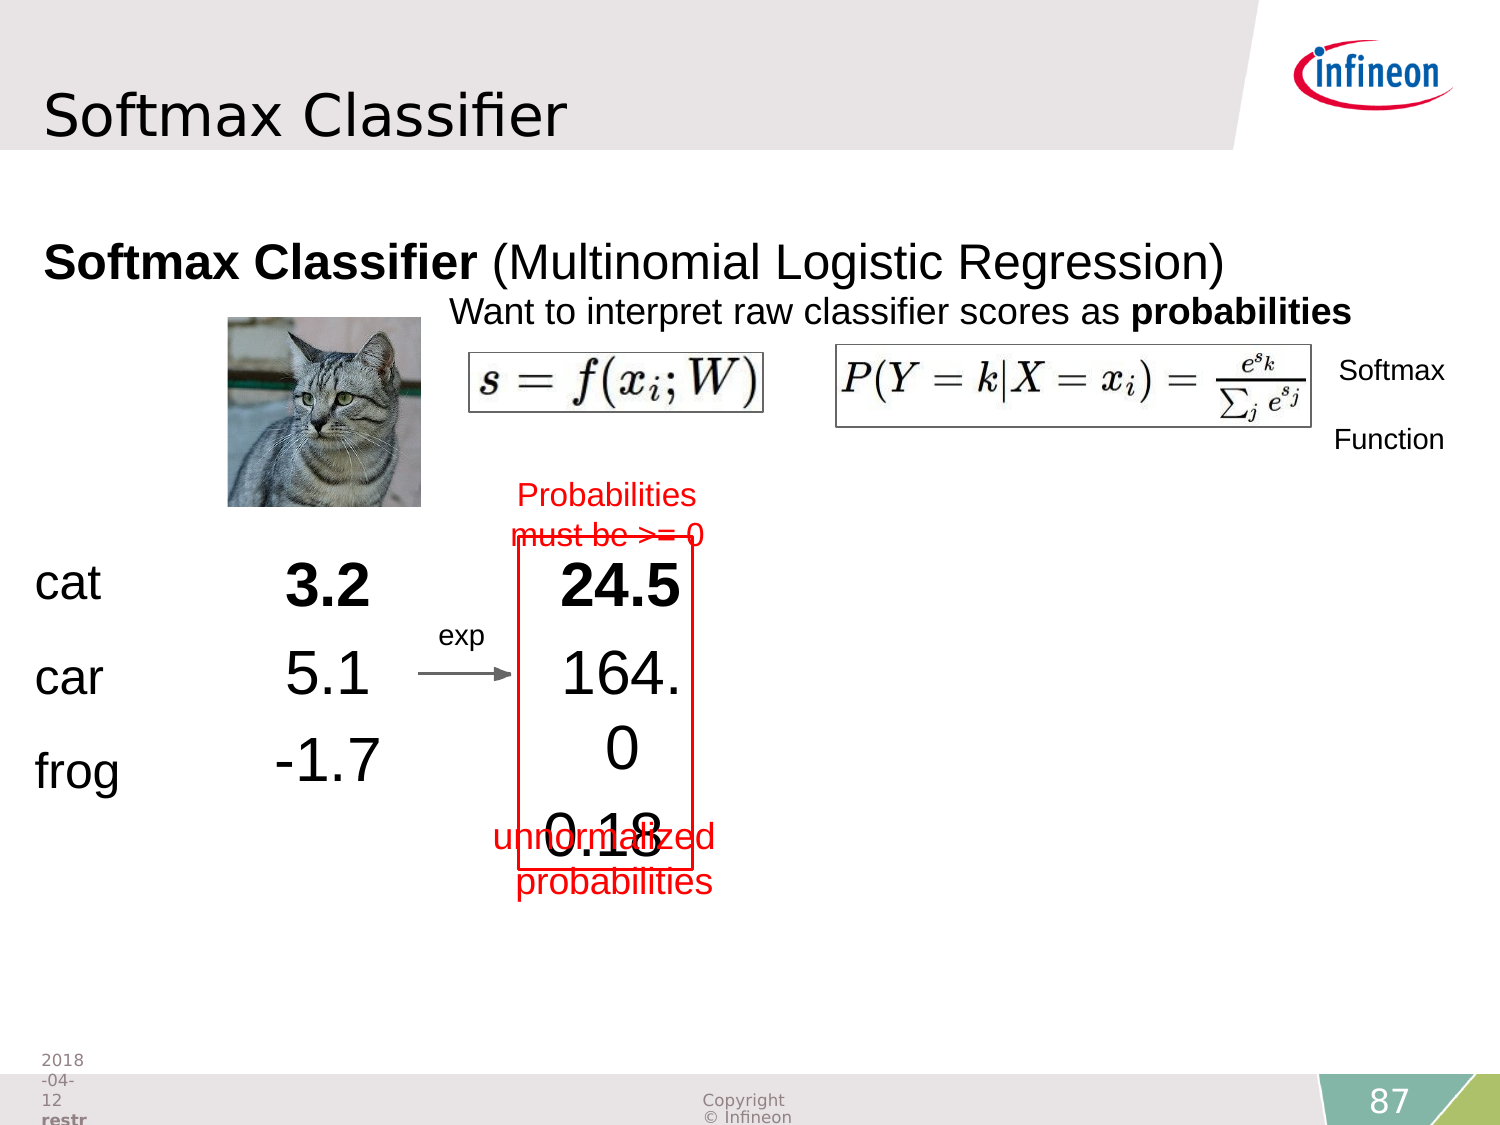

Softmax Classifier
# Softmax Classifier (Multinomial Logistic Regression)
Want to interpret raw classifier scores as probabilities
Softmax  Function
Probabilities  must be >= 0

cat  car  frog
3.2
5.1
-1.7
24.5
164.0
0.18
exp

unnormalized  probabilities
Fei-Fei Li & Justin Johnson & Serena Yeung
2018-04-12   restricted
Copyright © Infineon Technologies AG 2018. All rights reserved.
87